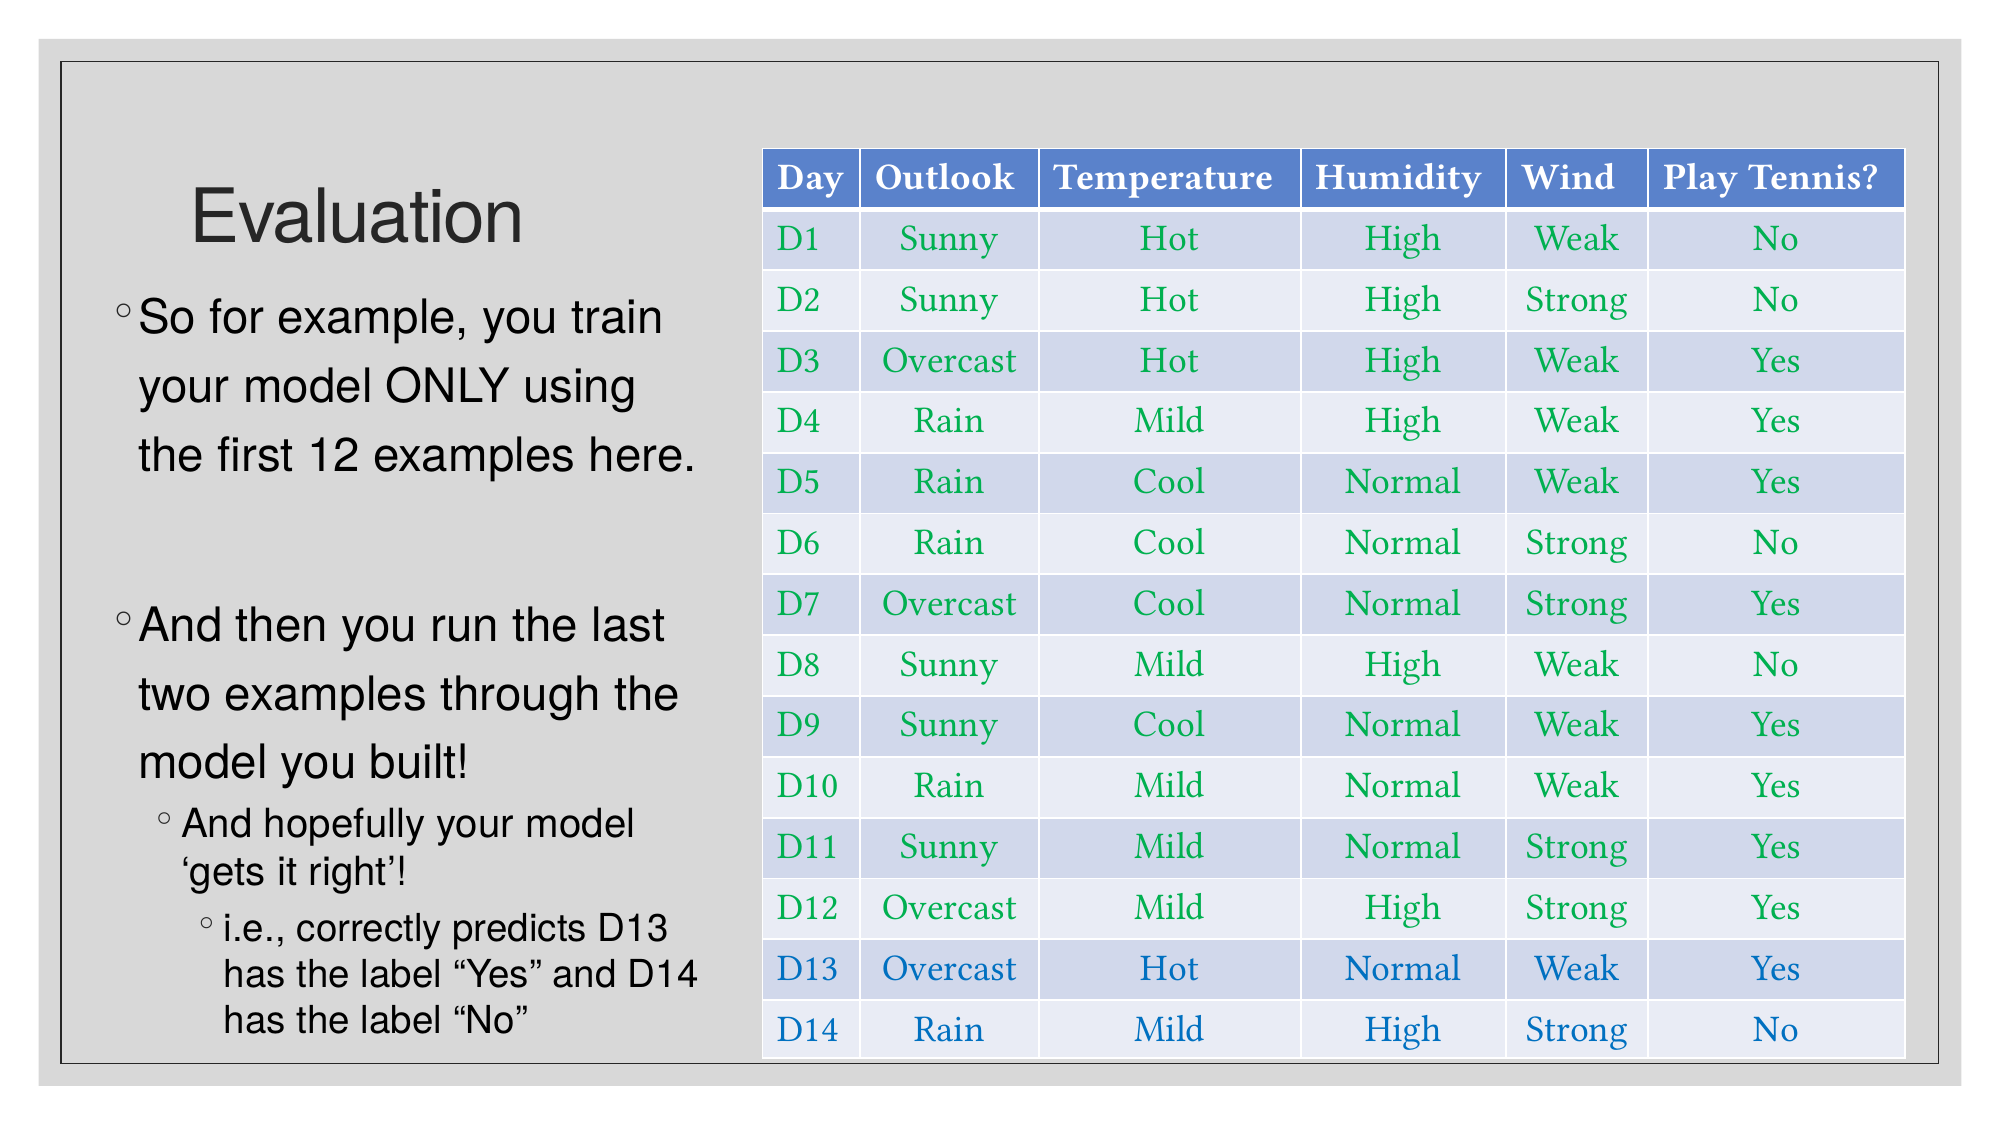

# Evaluation
| Day | Outlook | Temperature | Humidity | Wind | Play Tennis? |
| --- | --- | --- | --- | --- | --- |
| D1 | Sunny | Hot | High | Weak | No |
| D2 | Sunny | Hot | High | Strong | No |
| D3 | Overcast | Hot | High | Weak | Yes |
| D4 | Rain | Mild | High | Weak | Yes |
| D5 | Rain | Cool | Normal | Weak | Yes |
| D6 | Rain | Cool | Normal | Strong | No |
| D7 | Overcast | Cool | Normal | Strong | Yes |
| D8 | Sunny | Mild | High | Weak | No |
| D9 | Sunny | Cool | Normal | Weak | Yes |
| D10 | Rain | Mild | Normal | Weak | Yes |
| D11 | Sunny | Mild | Normal | Strong | Yes |
| D12 | Overcast | Mild | High | Strong | Yes |
| D13 | Overcast | Hot | Normal | Weak | Yes |
| D14 | Rain | Mild | High | Strong | No |
So for example, you train your model ONLY using the first 12 examples here.

And then you run the last two examples through the model you built!
And hopefully your model ‘gets it right’!
i.e., correctly predicts D13 has the label “Yes” and D14 has the label “No”